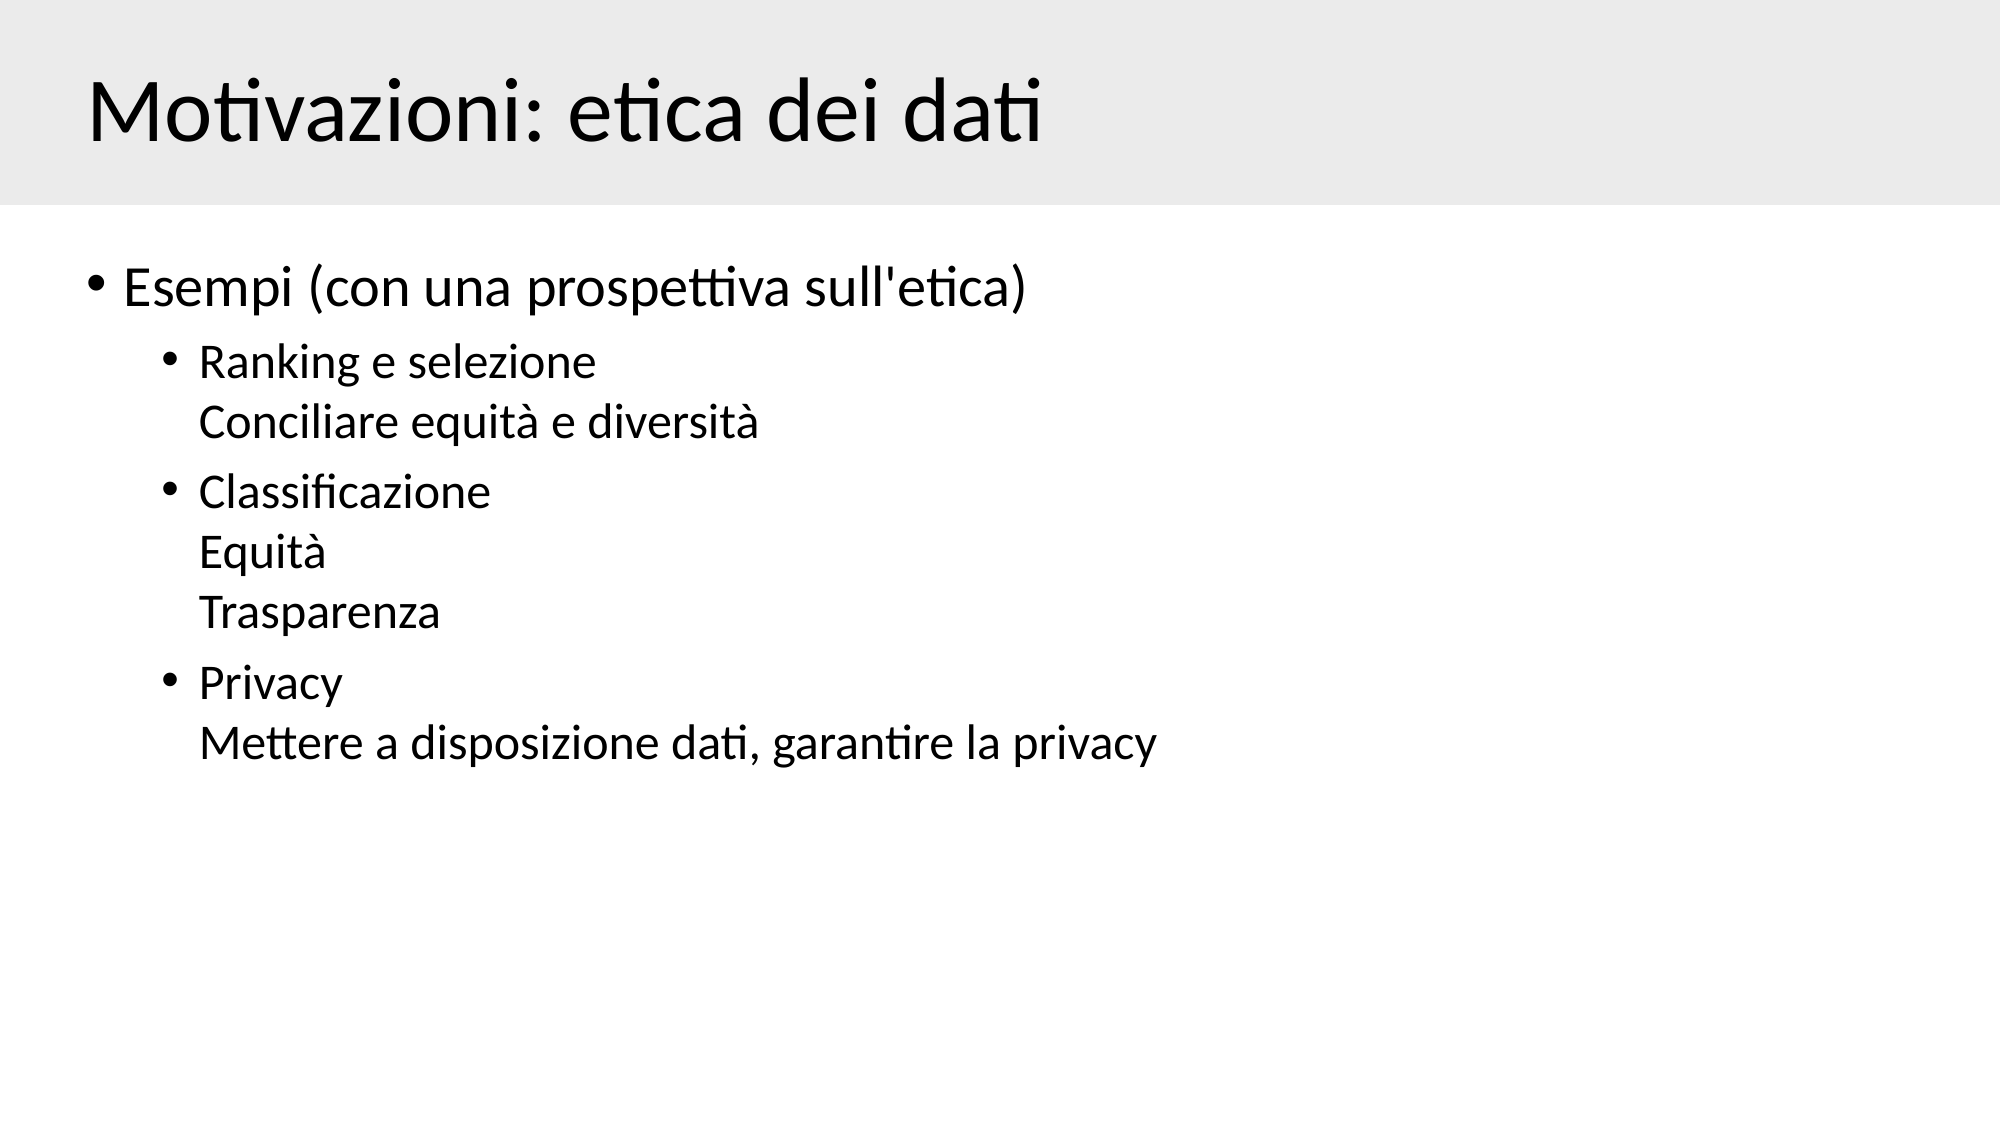

# Motivazioni: etica dei dati
Esempi (con una prospettiva sull'etica)
Ranking e selezione
Conciliare equità e diversità
Classificazione
Equità
Trasparenza
Privacy
Mettere a disposizione dati, garantire la privacy